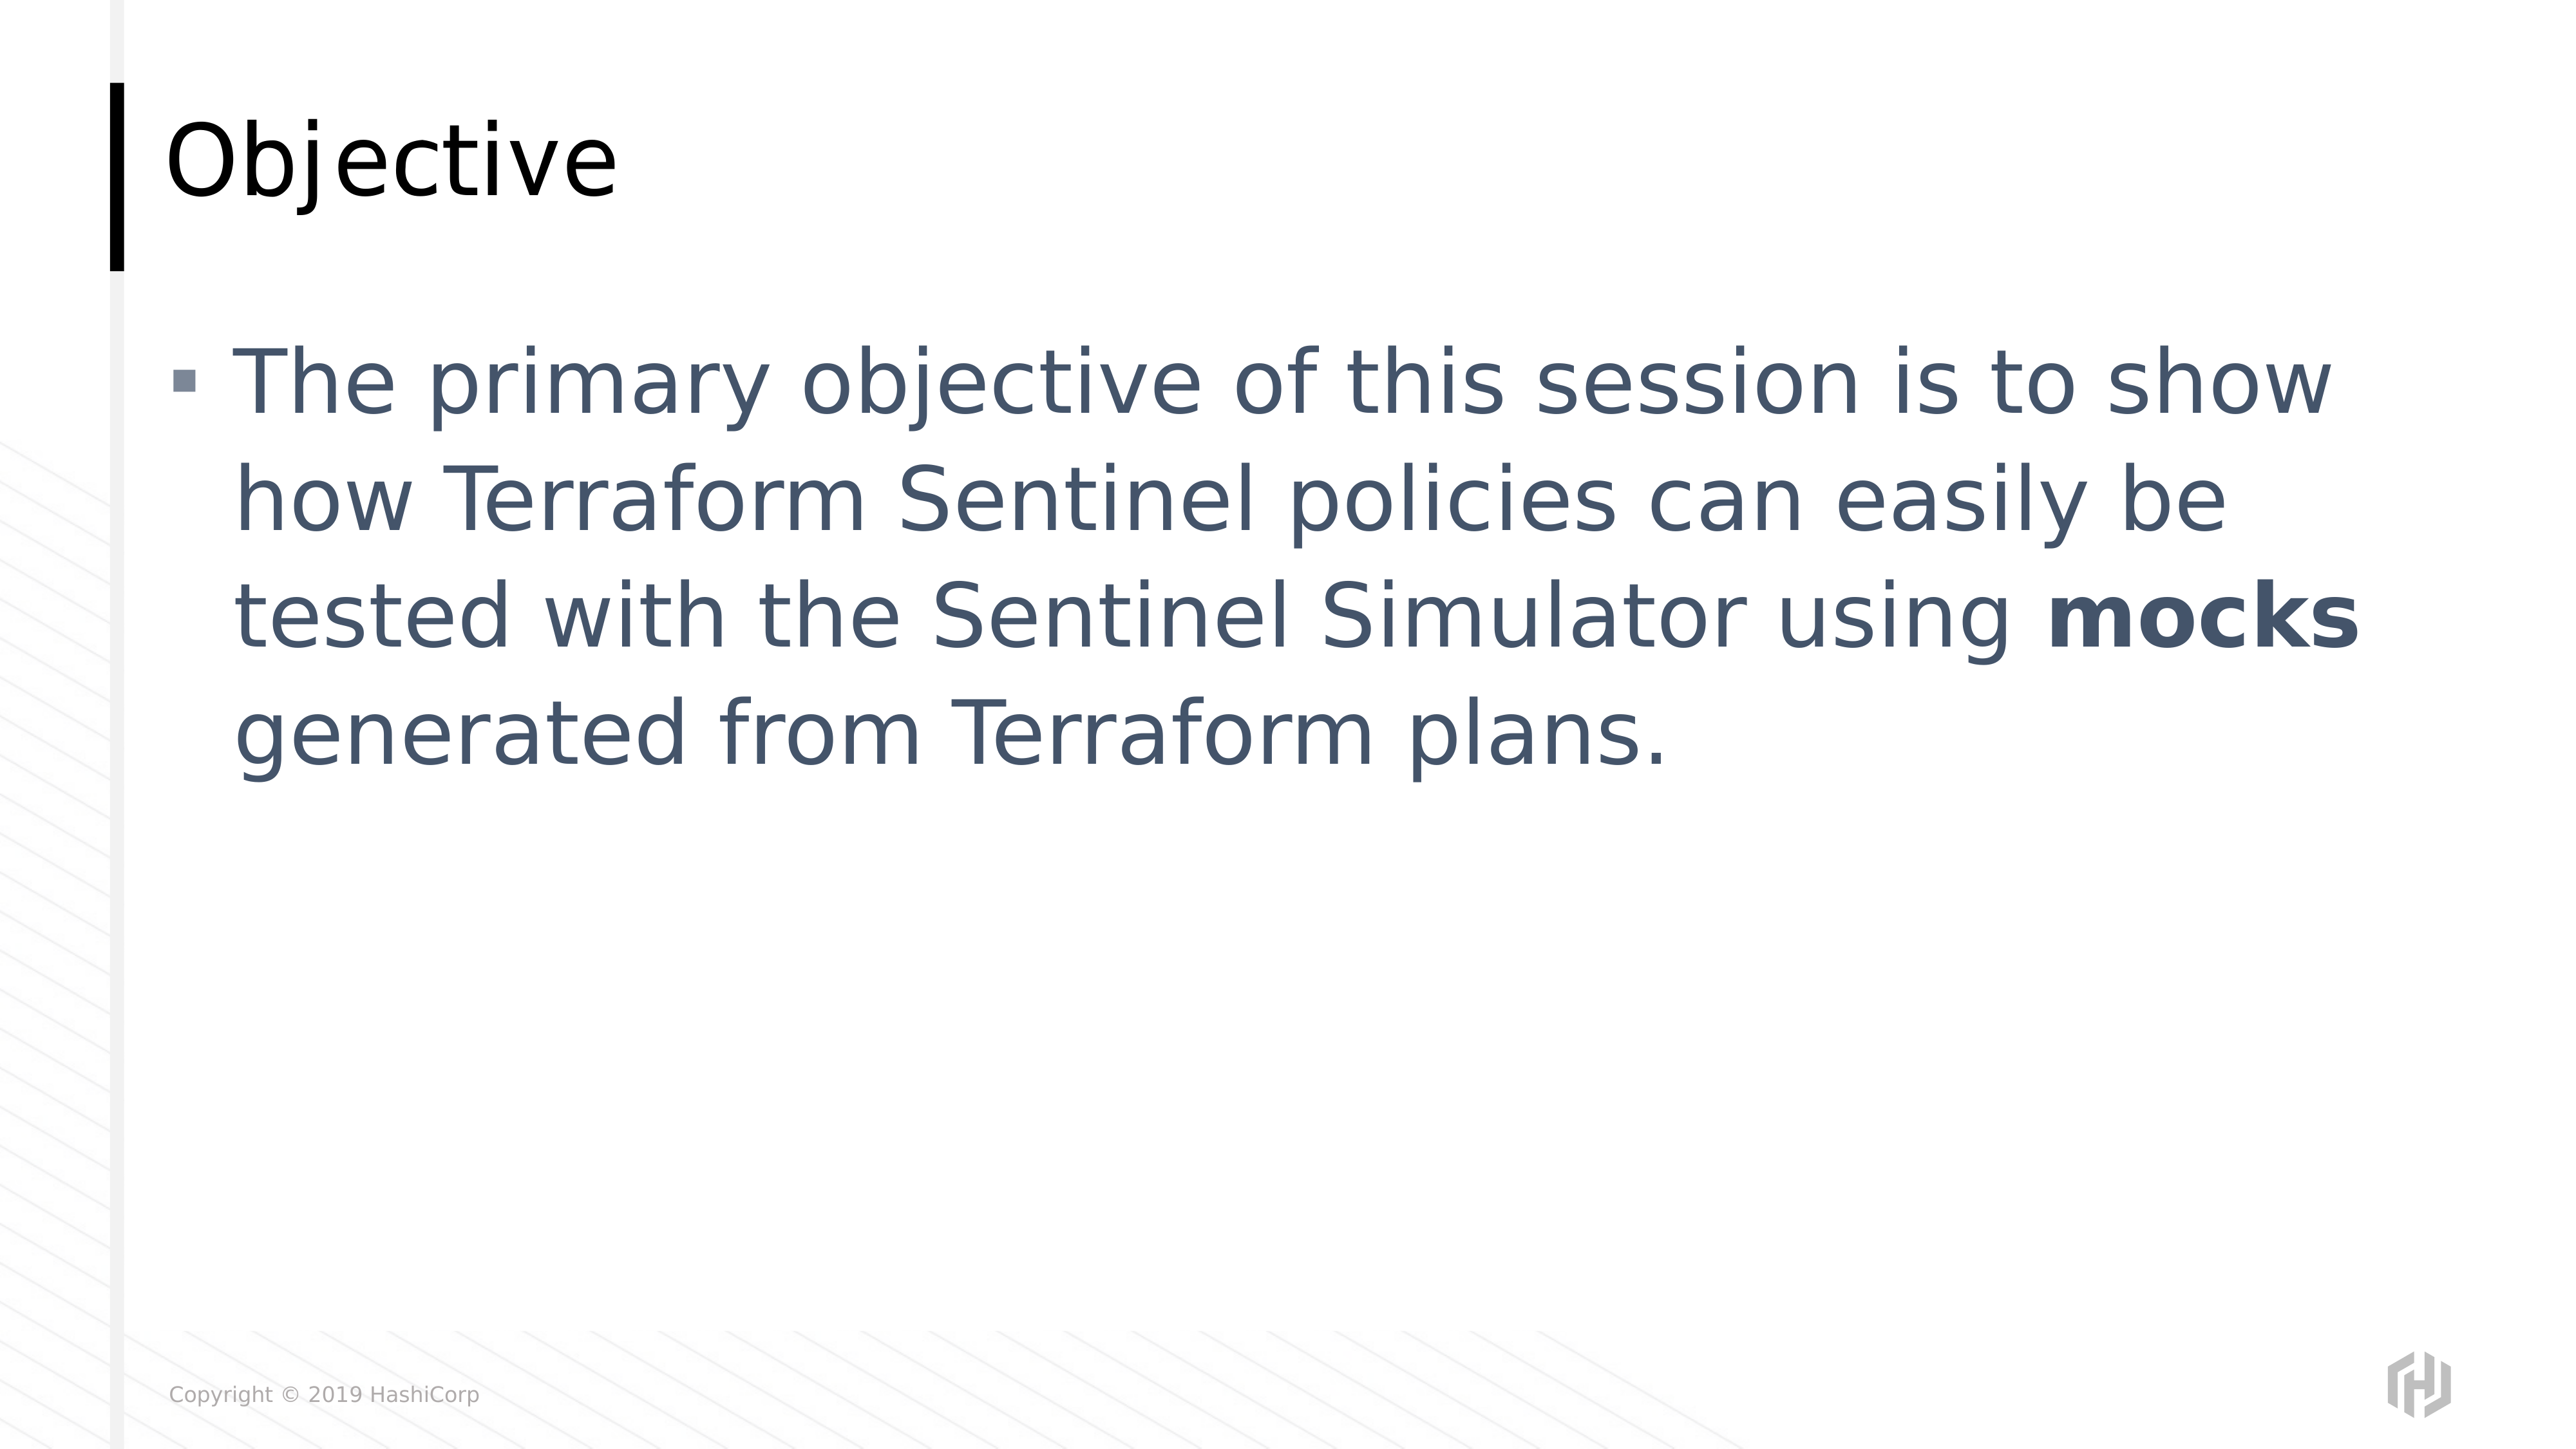

# Objective
The primary objective of this session is to show how Terraform Sentinel policies can easily be  tested with the Sentinel Simulator using mocks generated from Terraform plans.